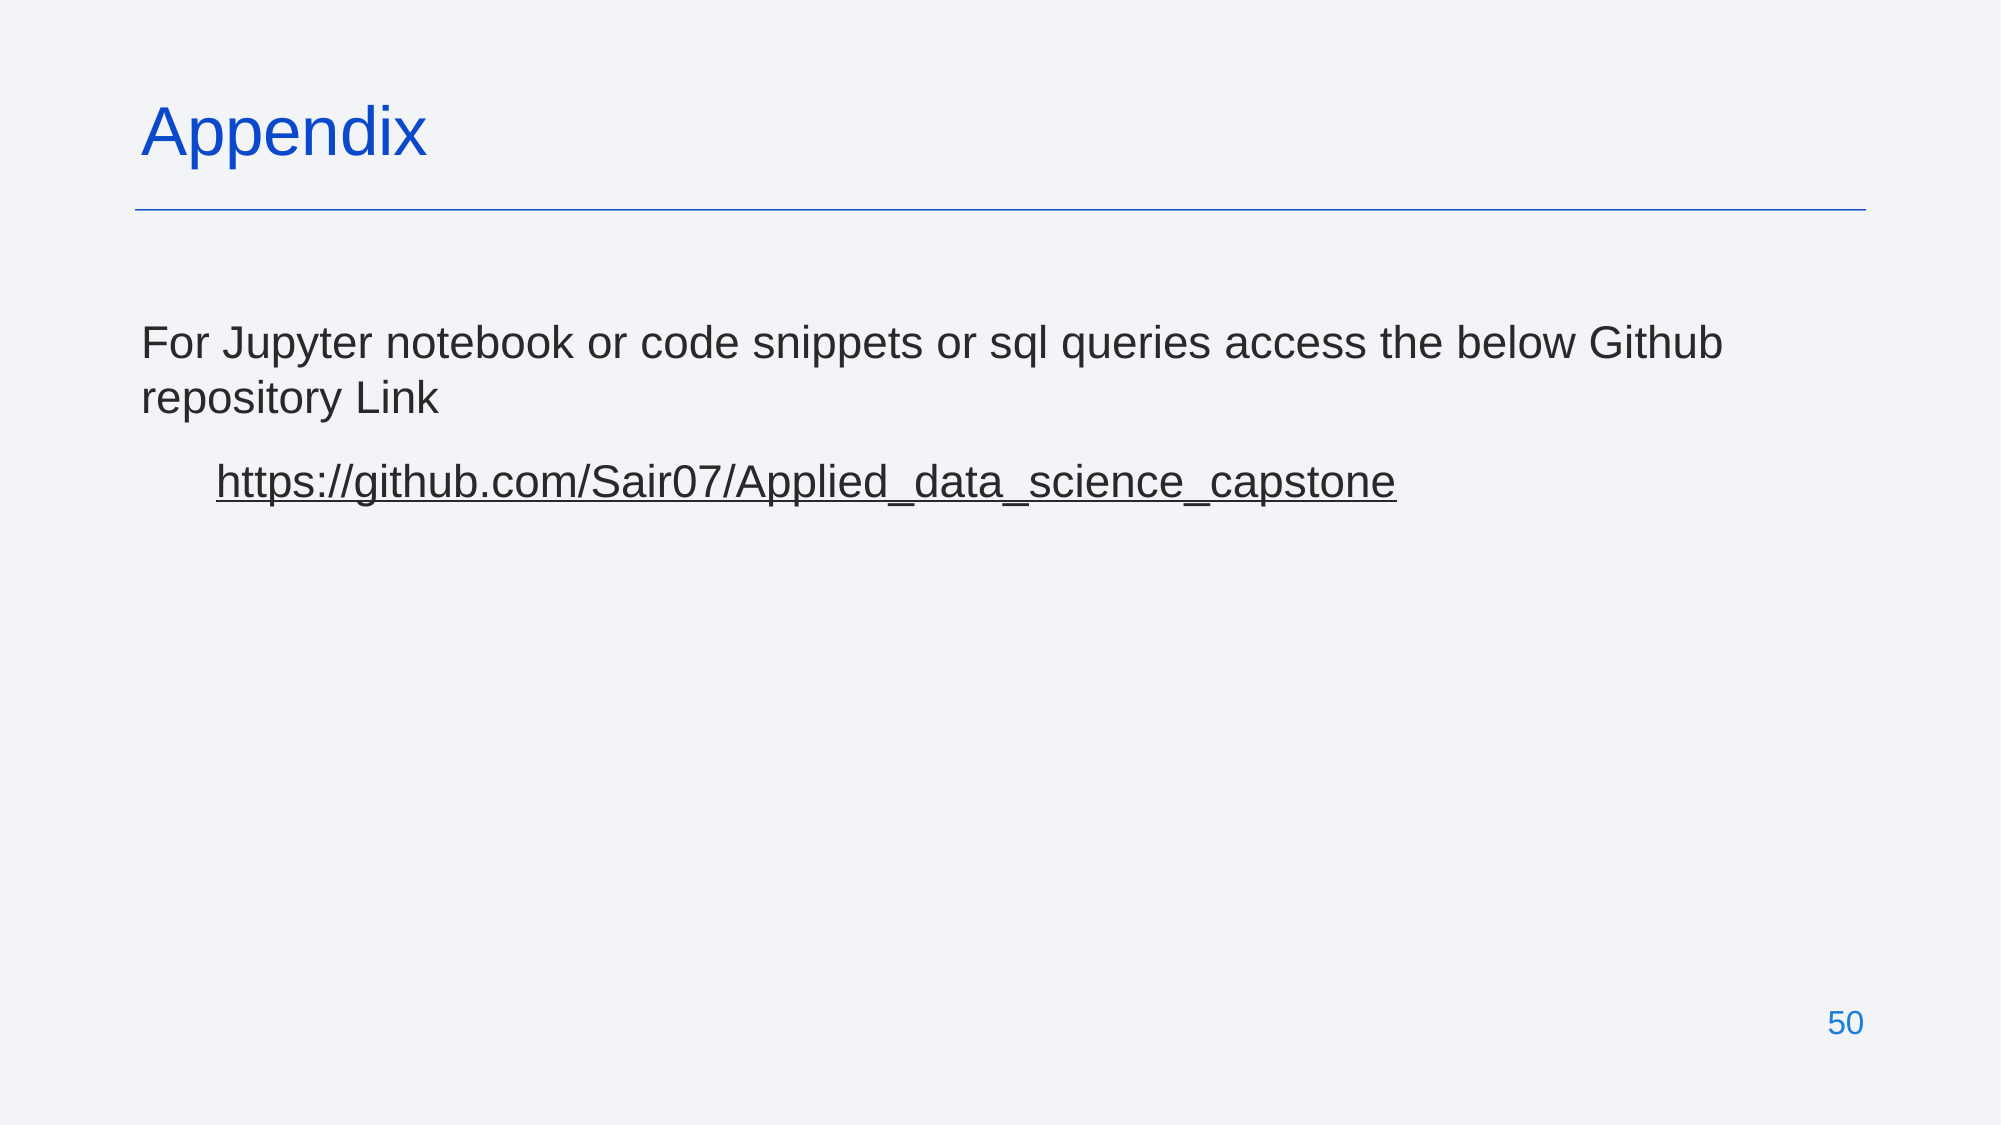

Appendix
For Jupyter notebook or code snippets or sql queries access the below Github repository Link
https://github.com/Sair07/Applied_data_science_capstone
50